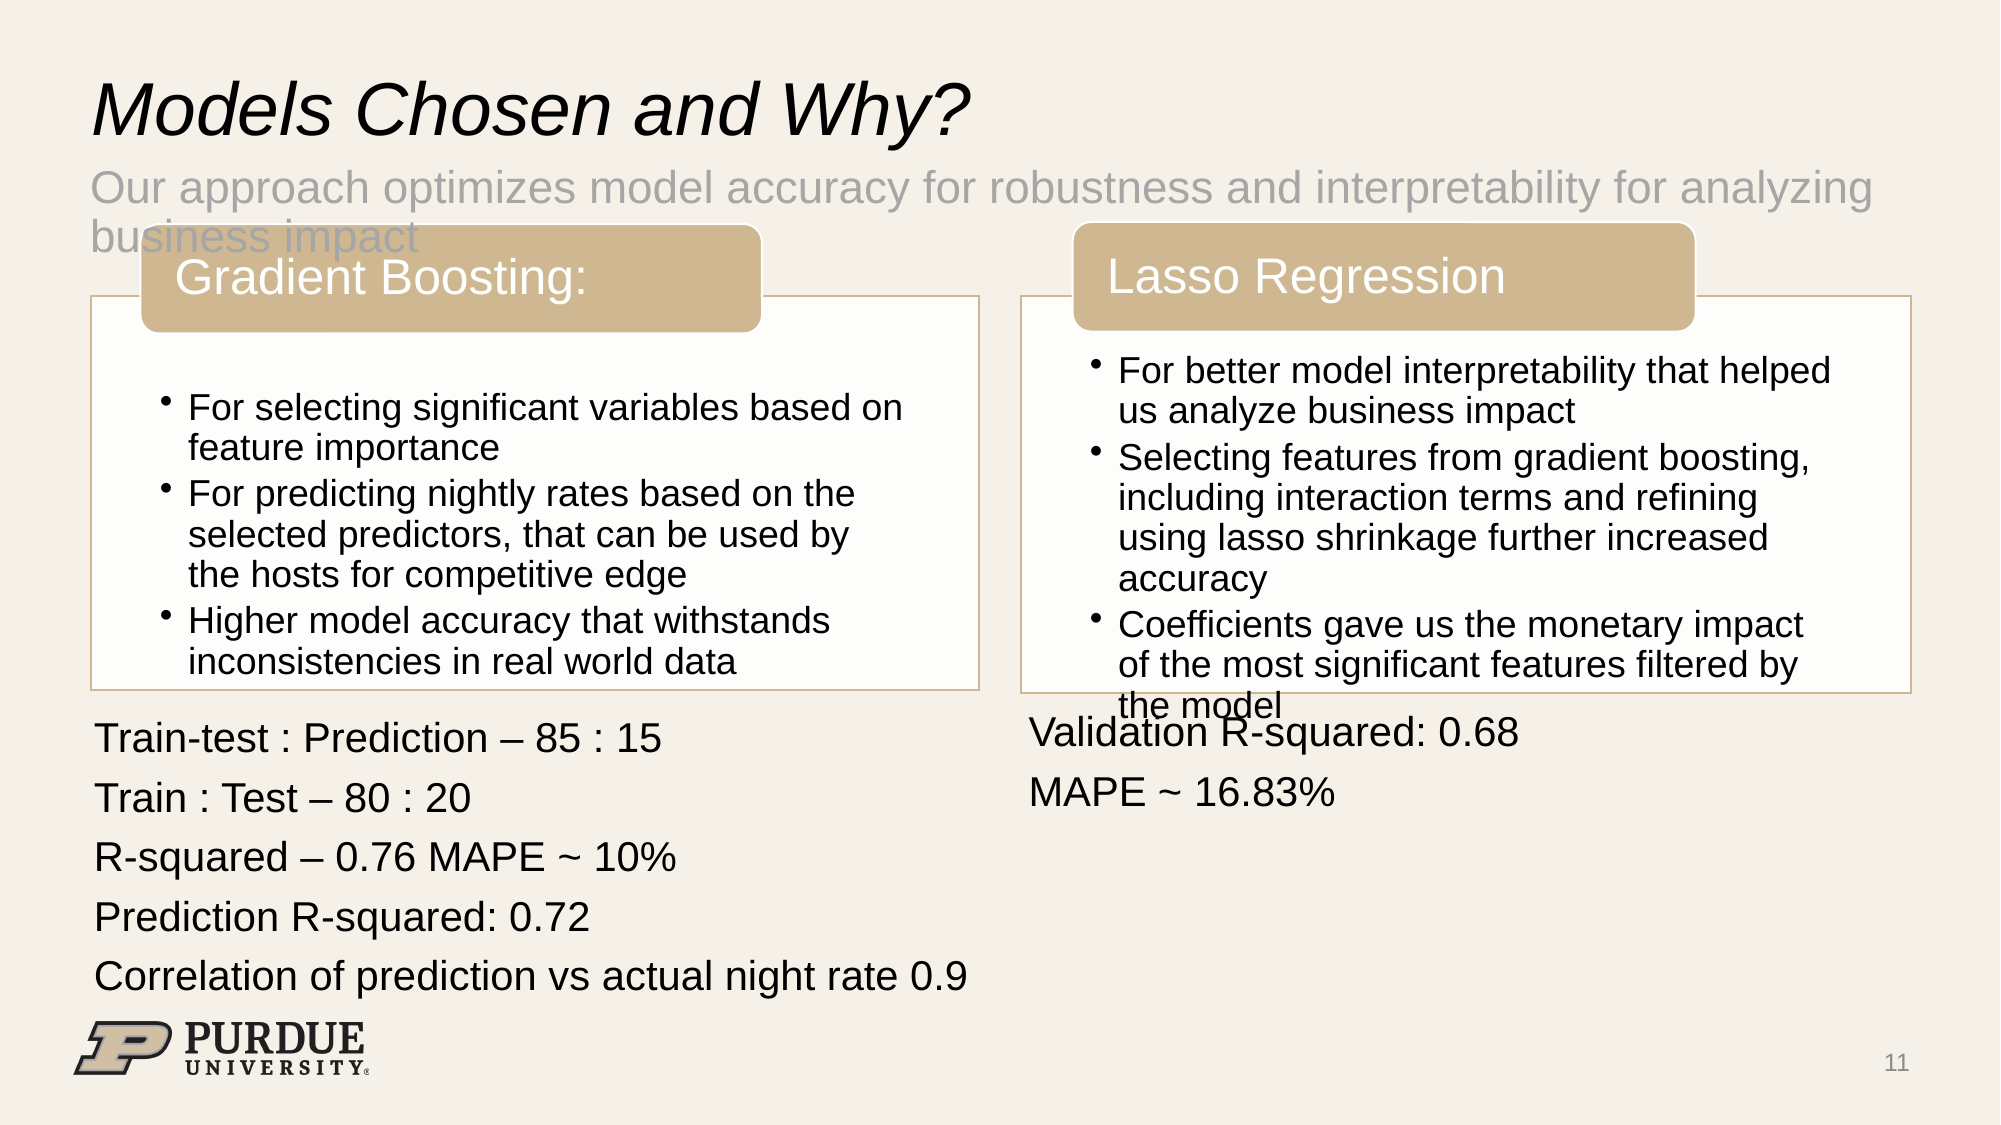

For better model interpretability that helped us analyze business impact
Selecting features from gradient boosting, including interaction terms and refining using lasso shrinkage further increased accuracy
Coefficients gave us the monetary impact of the most significant features filtered by the model
Lasso Regression
# Models Chosen and Why?
For selecting significant variables based on feature importance
For predicting nightly rates based on the selected predictors, that can be used by the hosts for competitive edge
Higher model accuracy that withstands inconsistencies in real world data
Gradient Boosting:
Our approach optimizes model accuracy for robustness and interpretability for analyzing business impact

Validation R-squared: 0.68
MAPE ~ 16.83%

Train-test : Prediction – 85 : 15
Train : Test – 80 : 20
R-squared – 0.76 MAPE ~ 10%
Prediction R-squared: 0.72
Correlation of prediction vs actual night rate 0.9

11